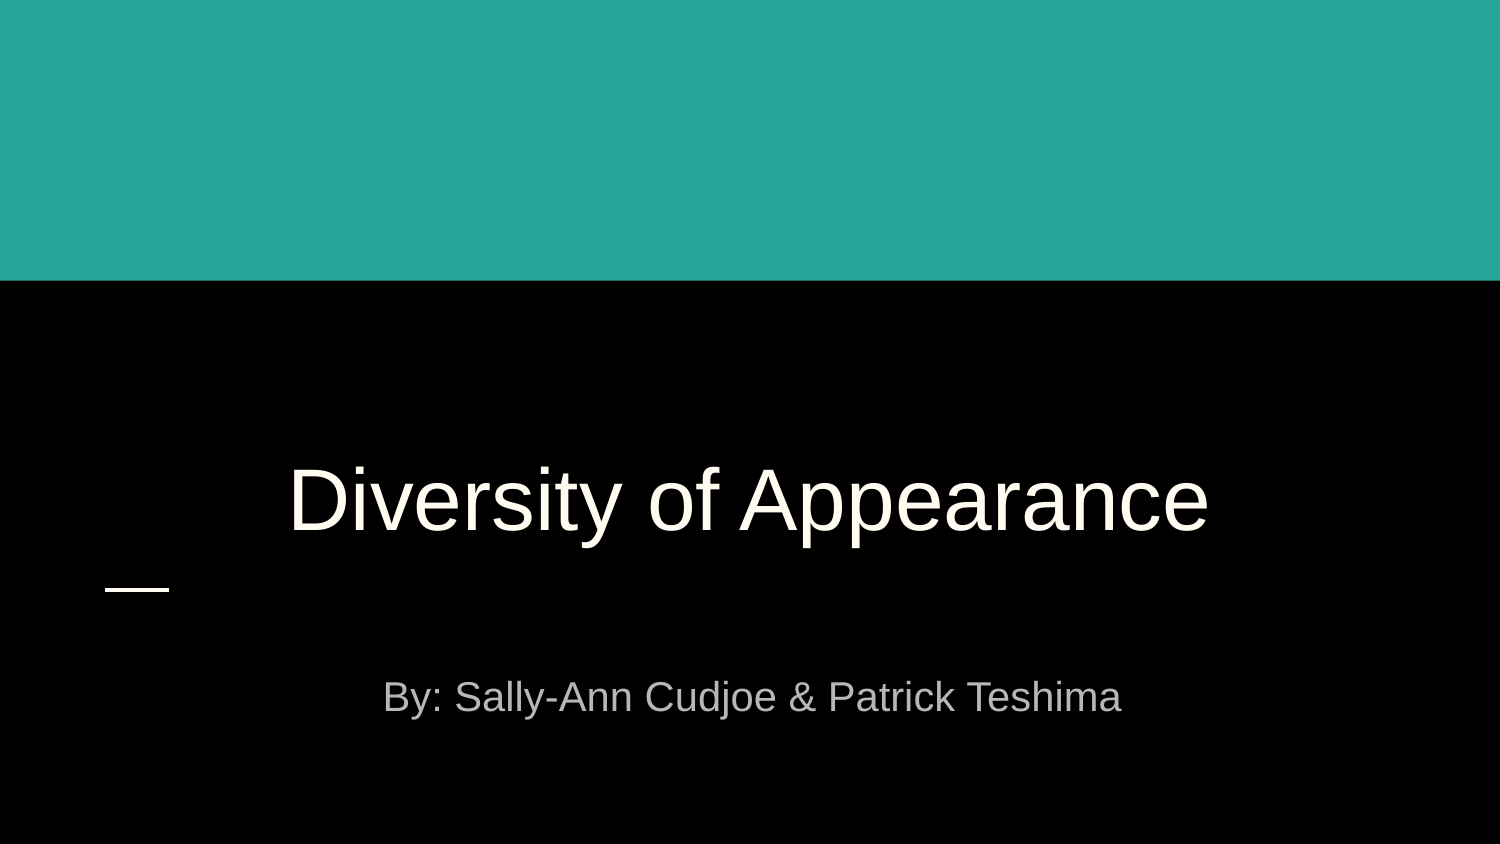

# Diversity of Appearance
By: Sally-Ann Cudjoe & Patrick Teshima